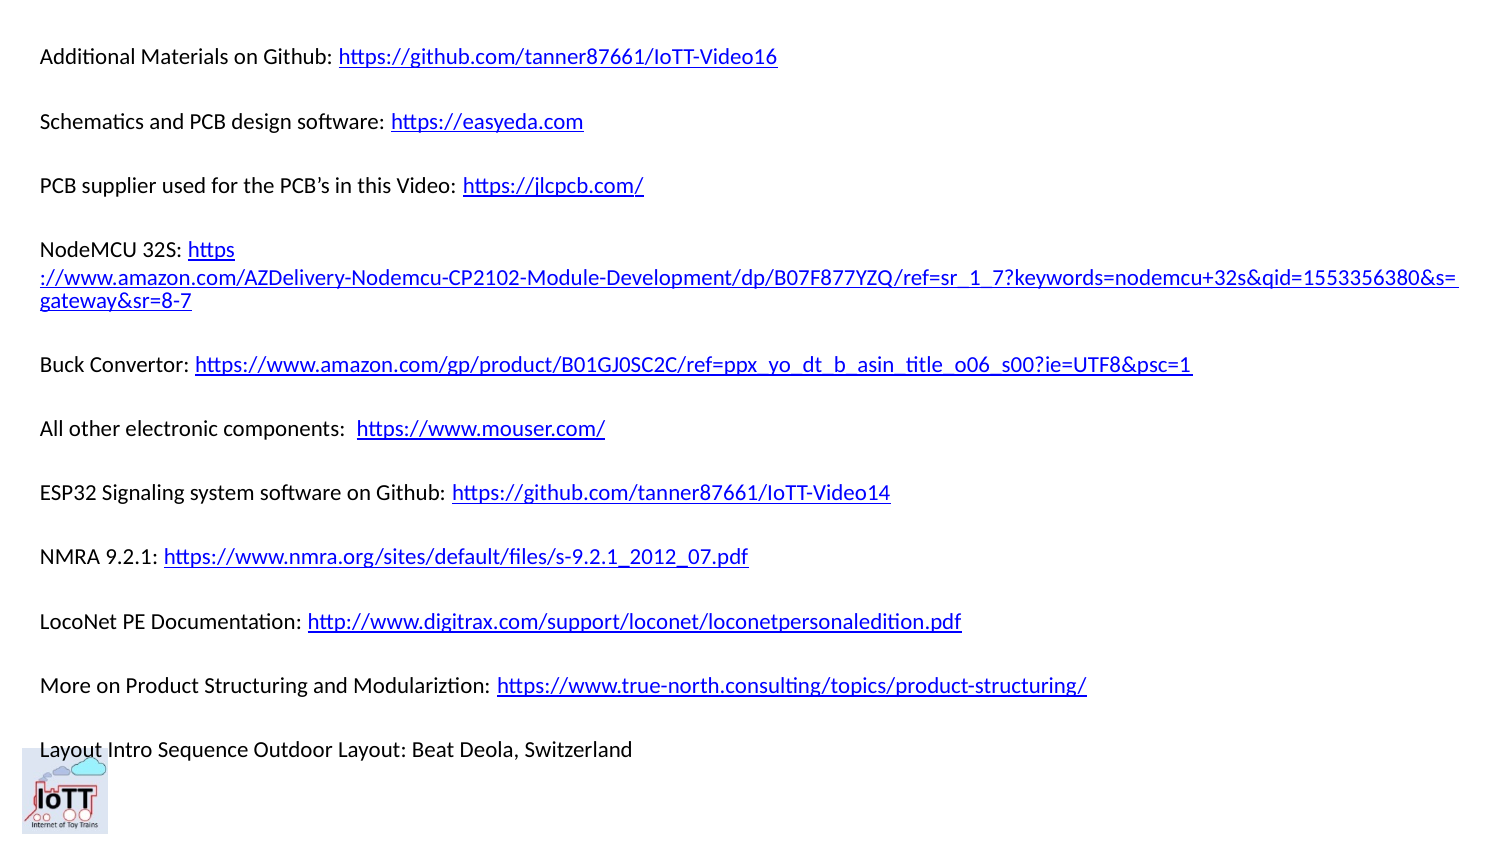

Additional Materials on Github: https://github.com/tanner87661/IoTT-Video16

Schematics and PCB design software: https://easyeda.com

PCB supplier used for the PCB’s in this Video: https://jlcpcb.com/

NodeMCU 32S: https://www.amazon.com/AZDelivery-Nodemcu-CP2102-Module-Development/dp/B07F877YZQ/ref=sr_1_7?keywords=nodemcu+32s&qid=1553356380&s=gateway&sr=8-7

Buck Convertor: https://www.amazon.com/gp/product/B01GJ0SC2C/ref=ppx_yo_dt_b_asin_title_o06_s00?ie=UTF8&psc=1

All other electronic components:  https://www.mouser.com/

ESP32 Signaling system software on Github: https://github.com/tanner87661/IoTT-Video14

NMRA 9.2.1: https://www.nmra.org/sites/default/files/s-9.2.1_2012_07.pdf

LocoNet PE Documentation: http://www.digitrax.com/support/loconet/loconetpersonaledition.pdf

More on Product Structuring and Modulariztion: https://www.true-north.consulting/topics/product-structuring/

Layout Intro Sequence Outdoor Layout: Beat Deola, Switzerland​